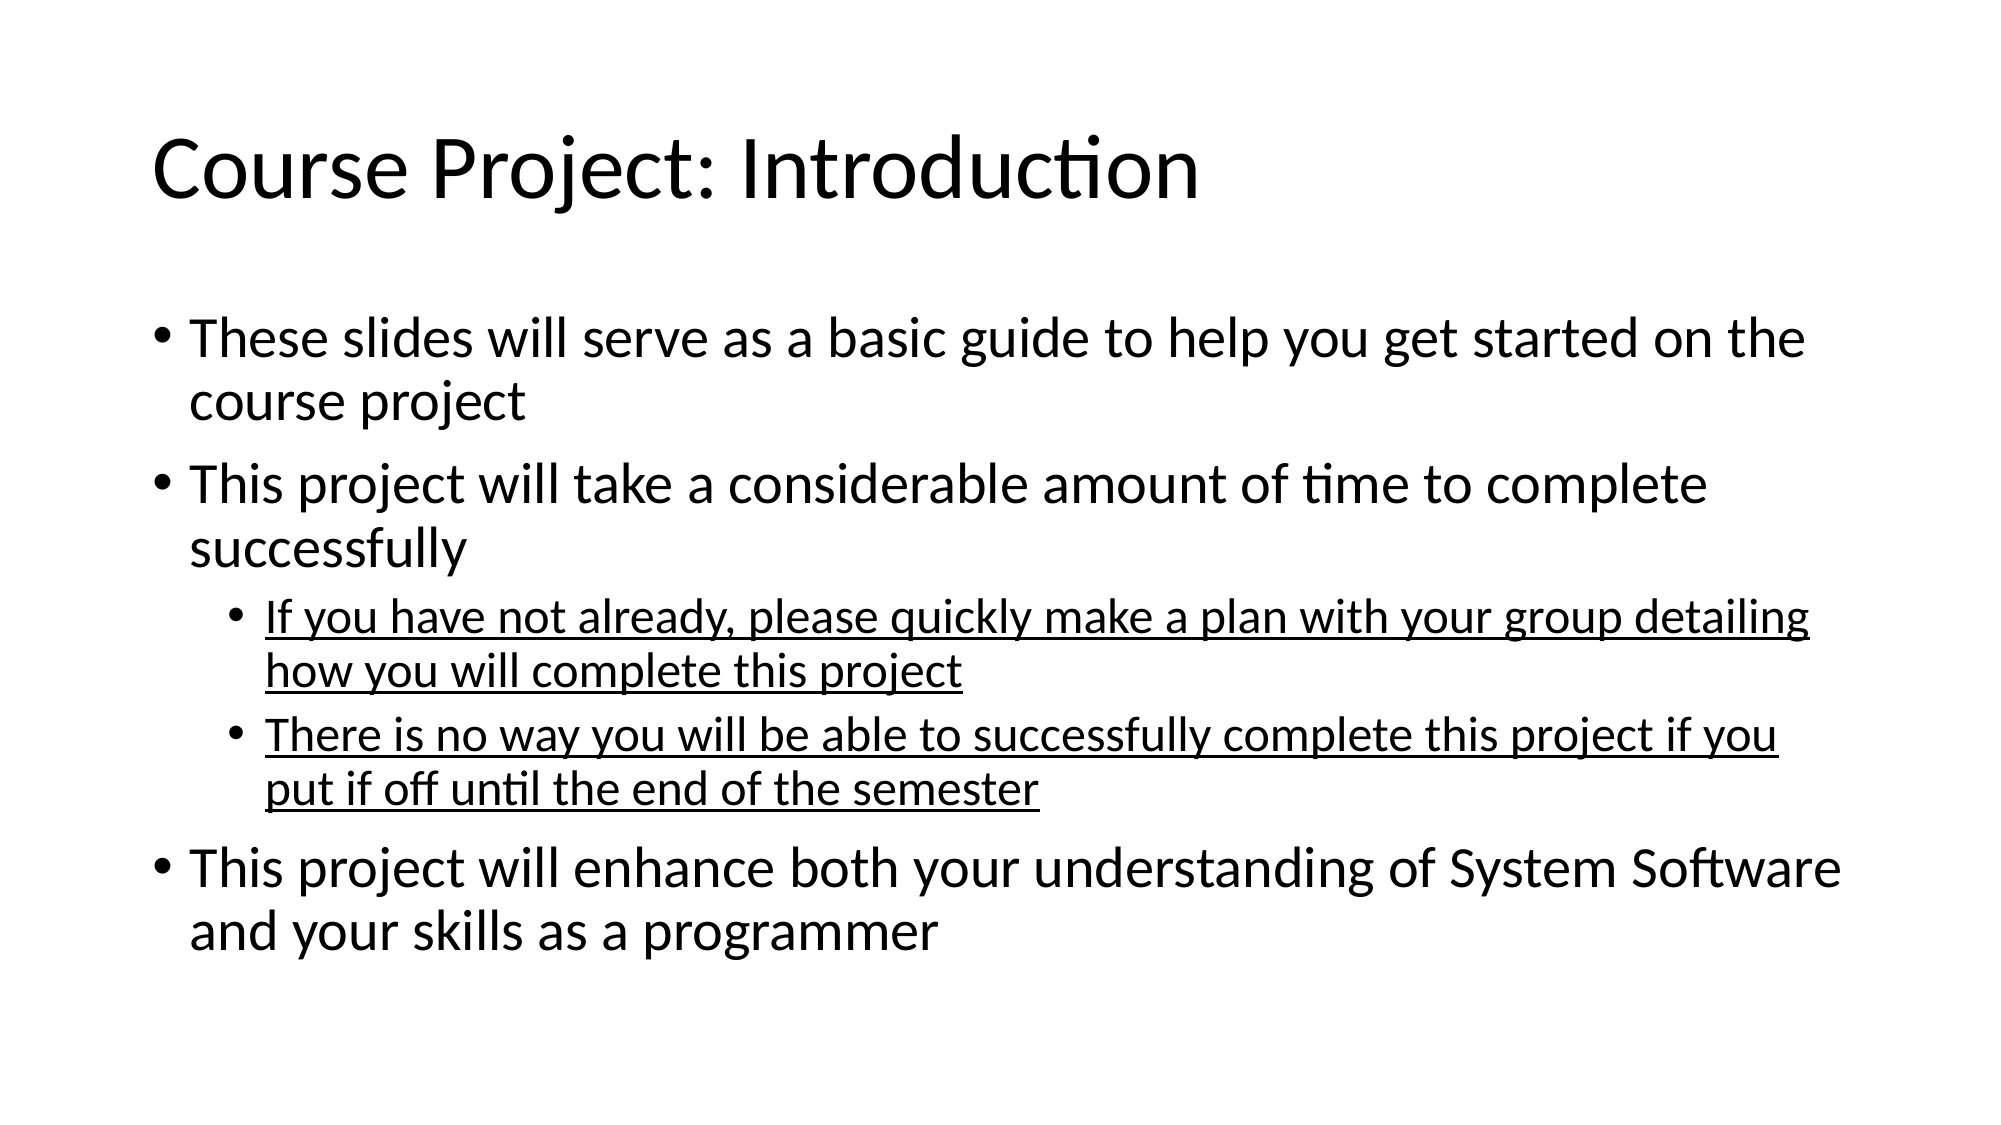

# Course Project: Introduction
These slides will serve as a basic guide to help you get started on the course project
This project will take a considerable amount of time to complete successfully
If you have not already, please quickly make a plan with your group detailing how you will complete this project
There is no way you will be able to successfully complete this project if you put if off until the end of the semester
This project will enhance both your understanding of System Software and your skills as a programmer